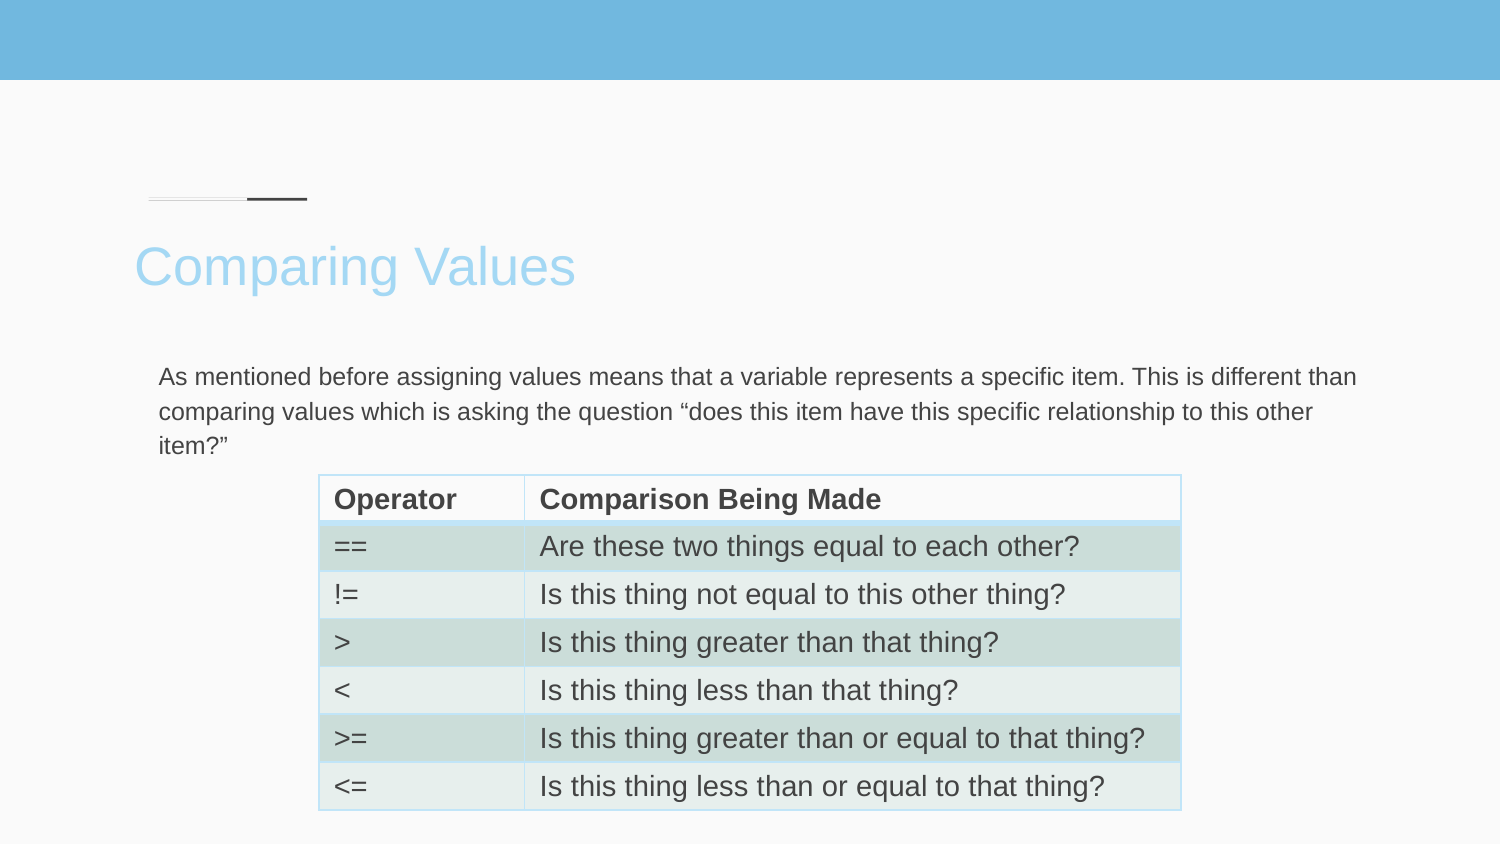

# Comparing Values
As mentioned before assigning values means that a variable represents a specific item. This is different than comparing values which is asking the question “does this item have this specific relationship to this other item?”
| Operator | Comparison Being Made |
| --- | --- |
| == | Are these two things equal to each other? |
| != | Is this thing not equal to this other thing? |
| > | Is this thing greater than that thing? |
| < | Is this thing less than that thing? |
| >= | Is this thing greater than or equal to that thing? |
| <= | Is this thing less than or equal to that thing? |